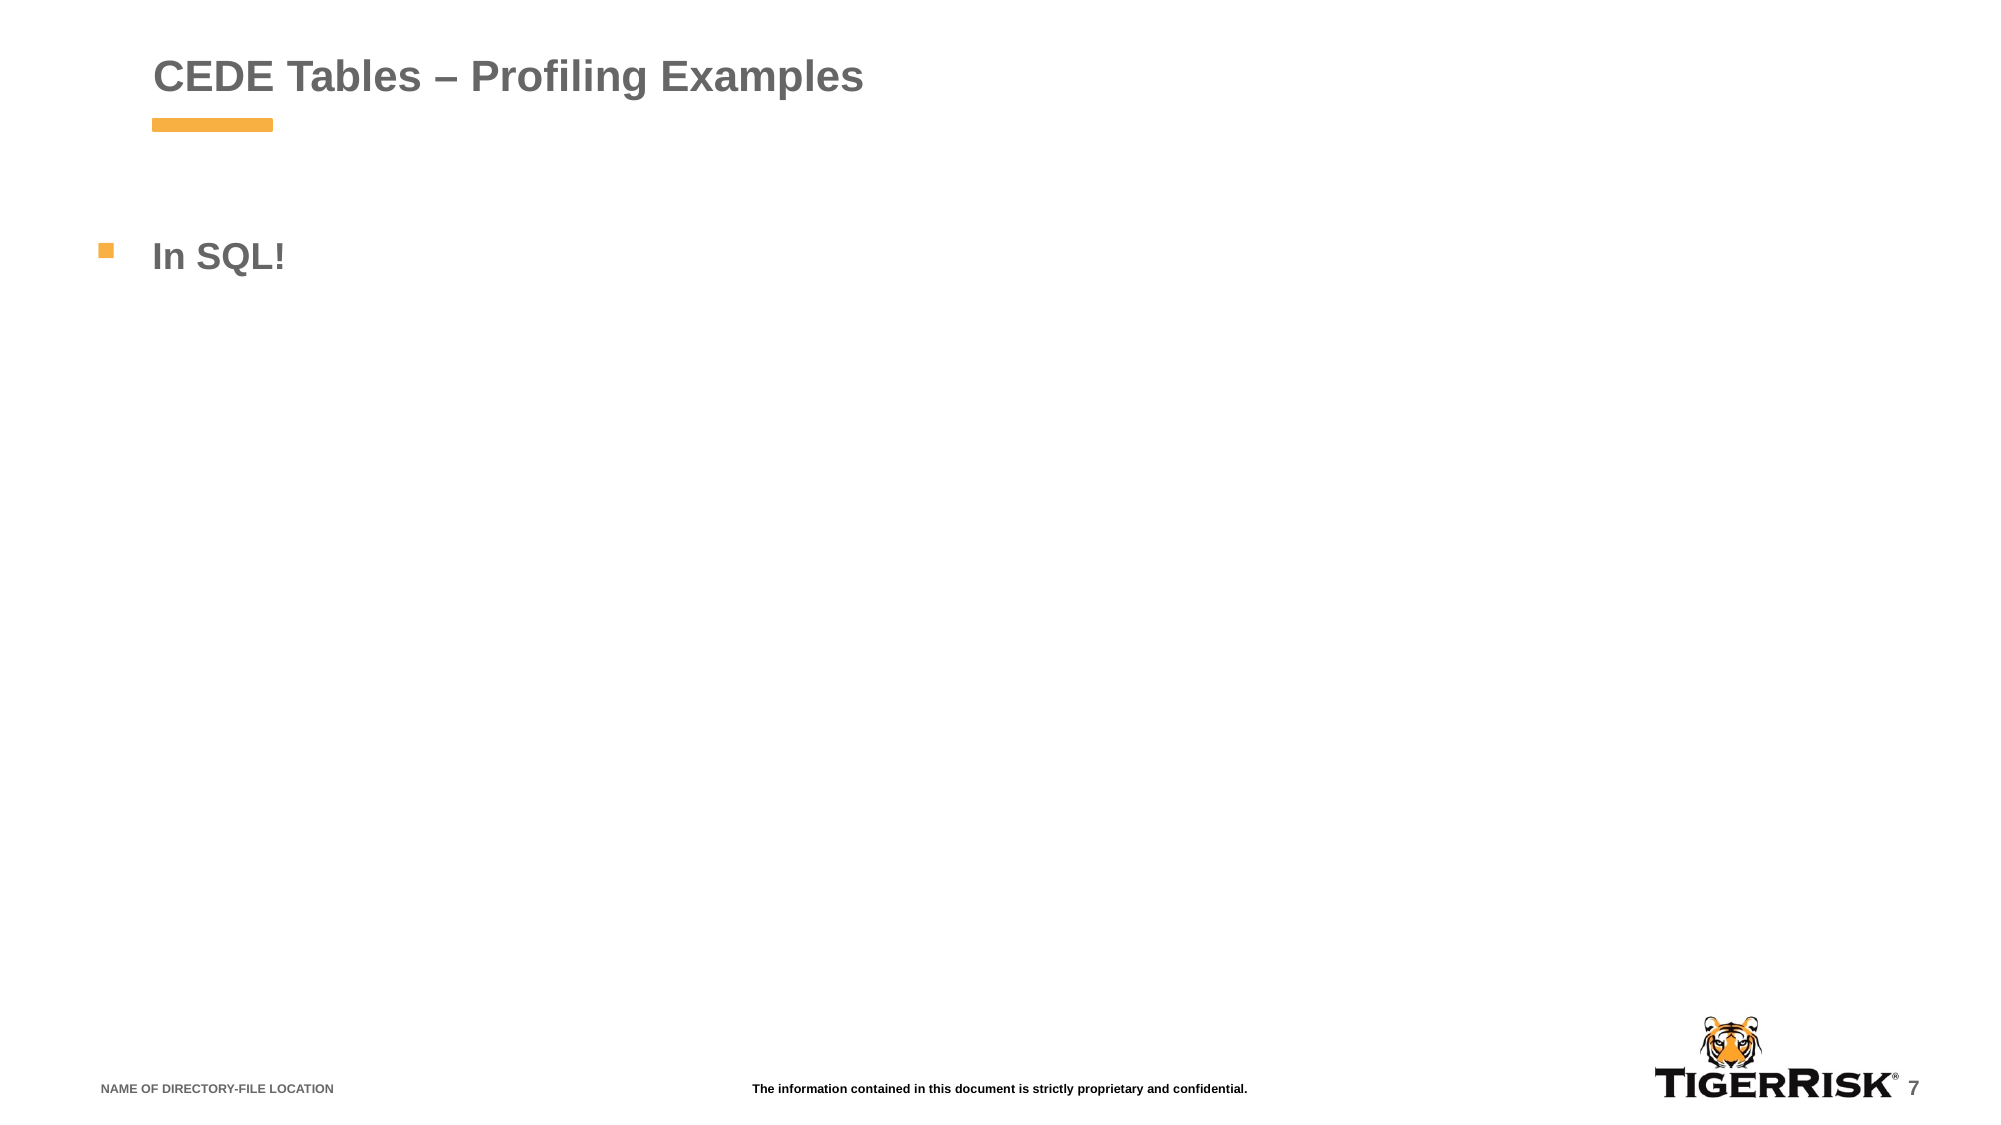

# CEDE Tables – Profiling Examples
In SQL!